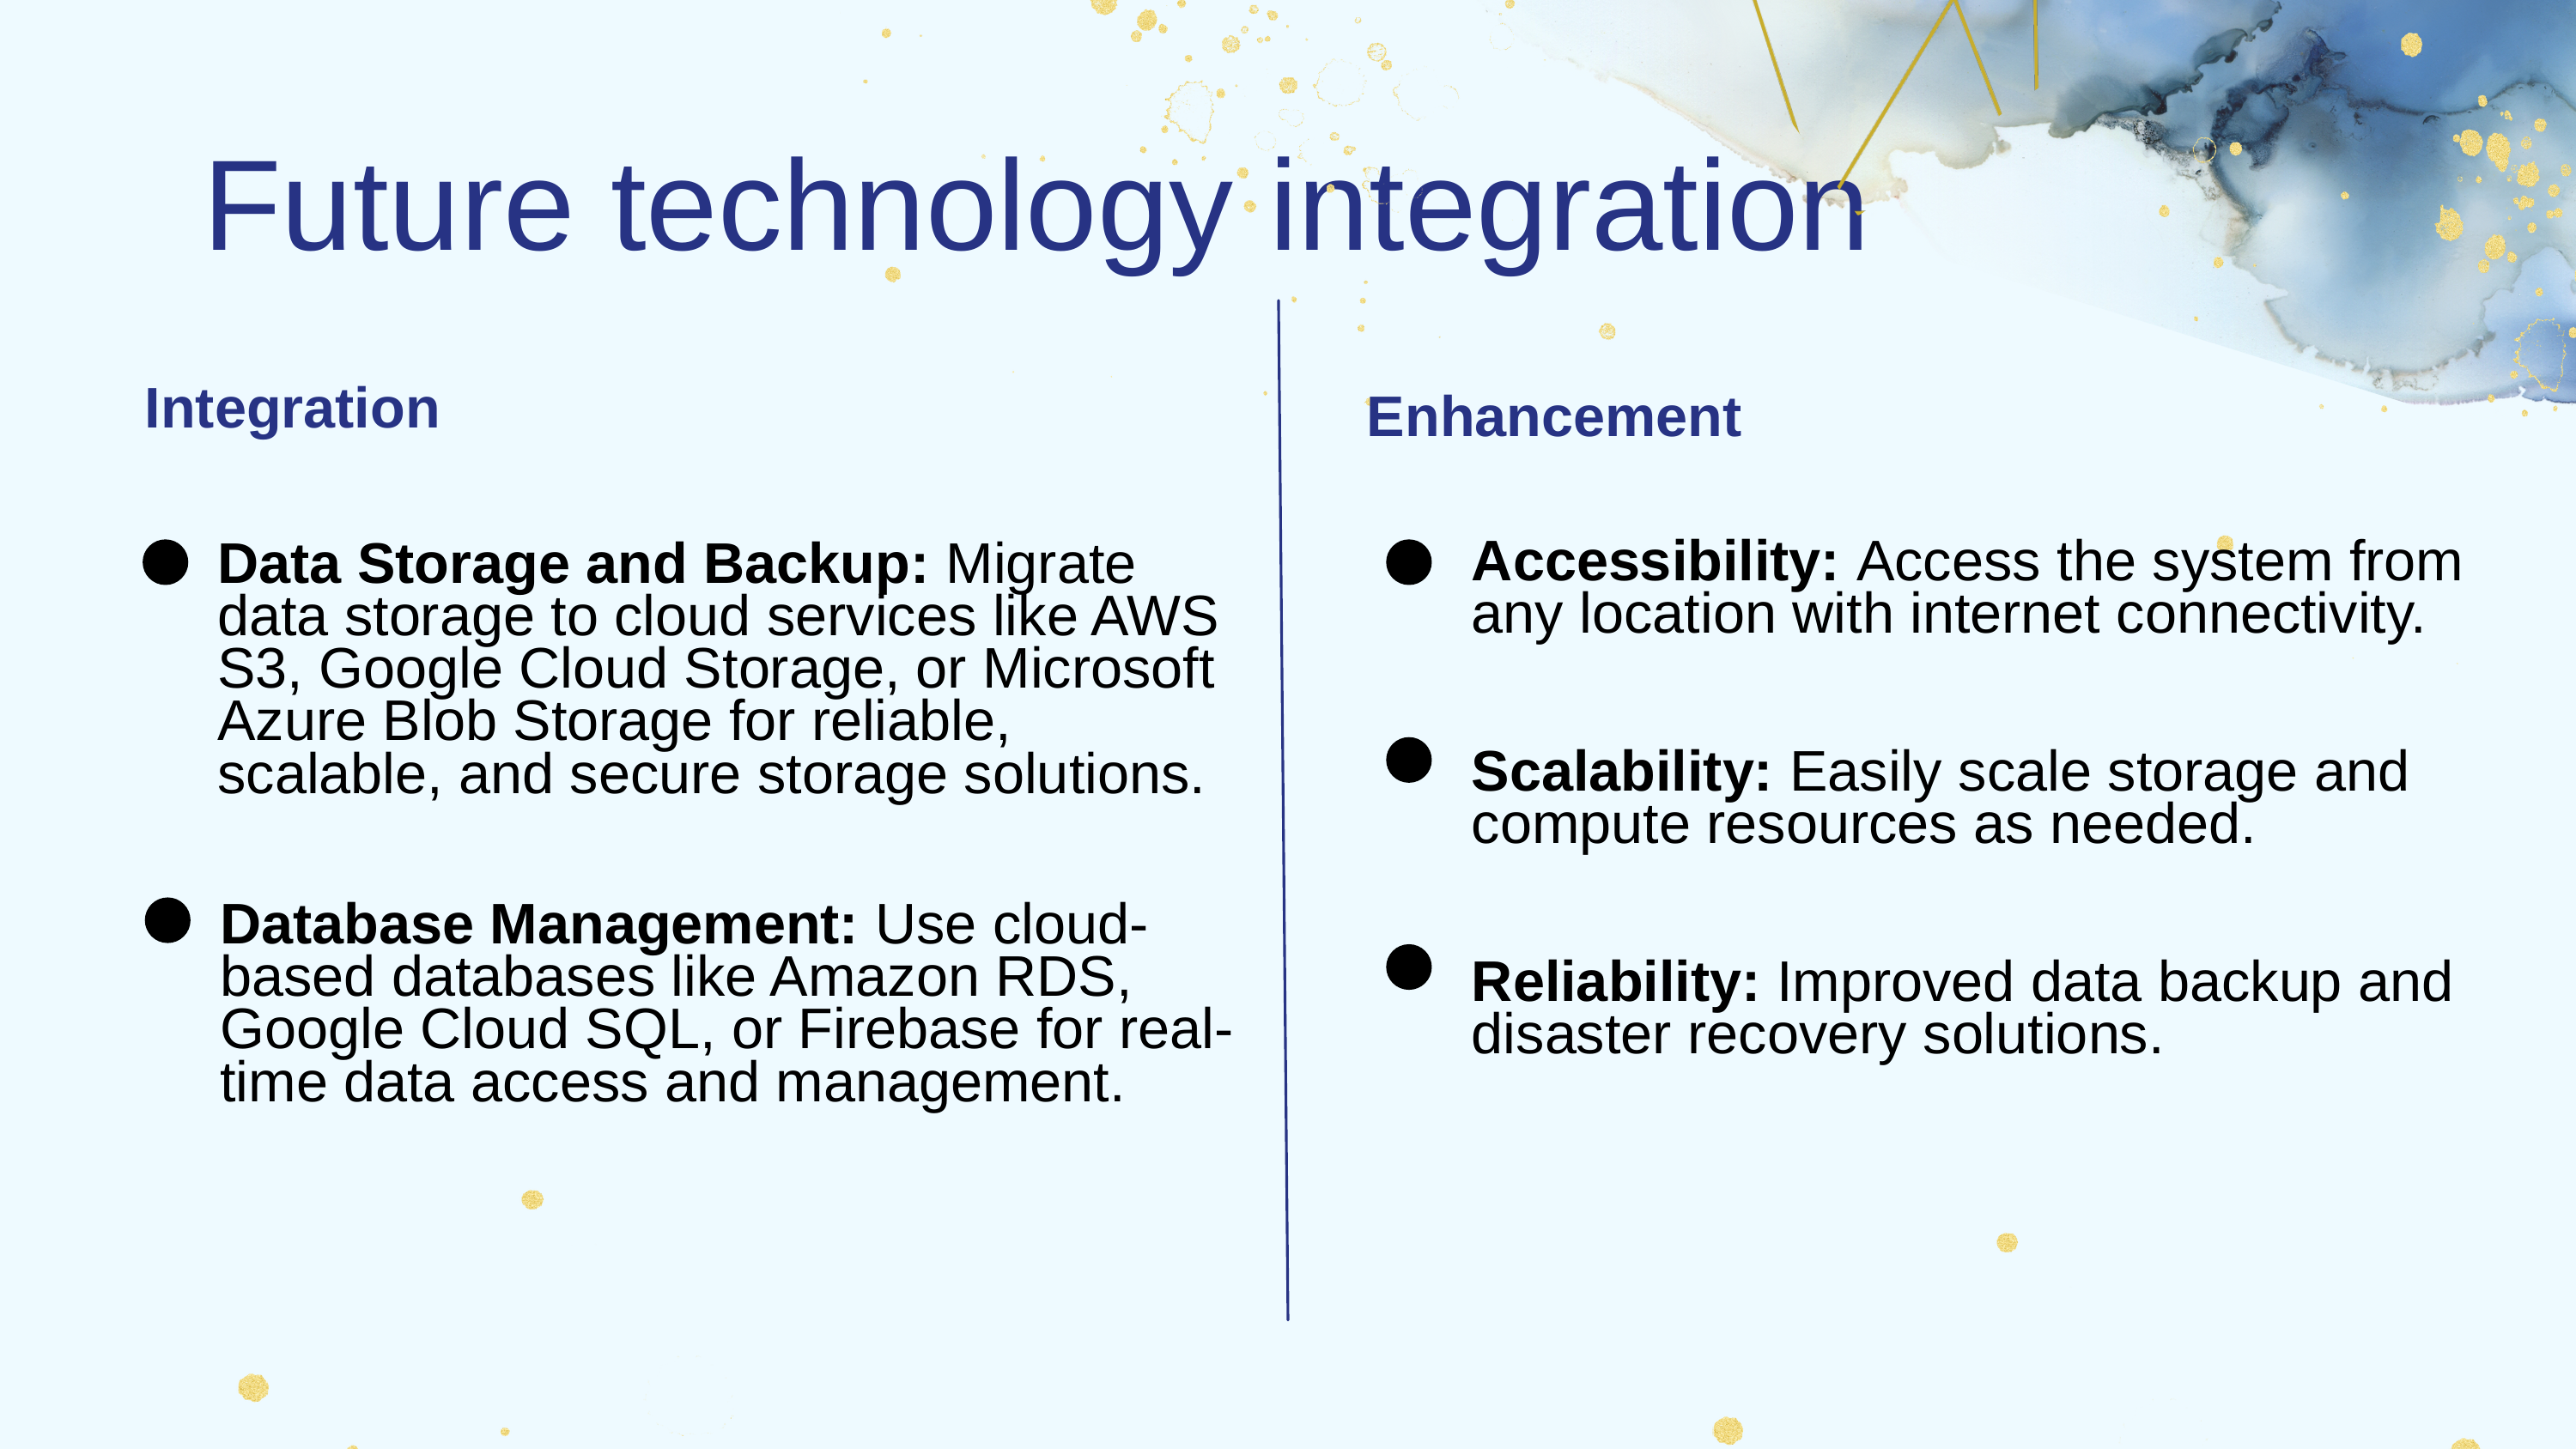

Future technology integration

Integration
Enhancement
Accessibility: Access the system from any location with internet connectivity.

Scalability: Easily scale storage and compute resources as needed.

Reliability: Improved data backup and disaster recovery solutions.

Data Storage and Backup: Migrate data storage to cloud services like AWS S3, Google Cloud Storage, or Microsoft Azure Blob Storage for reliable, scalable, and secure storage solutions.

Database Management: Use cloud-based databases like Amazon RDS, Google Cloud SQL, or Firebase for real-time data access and management.